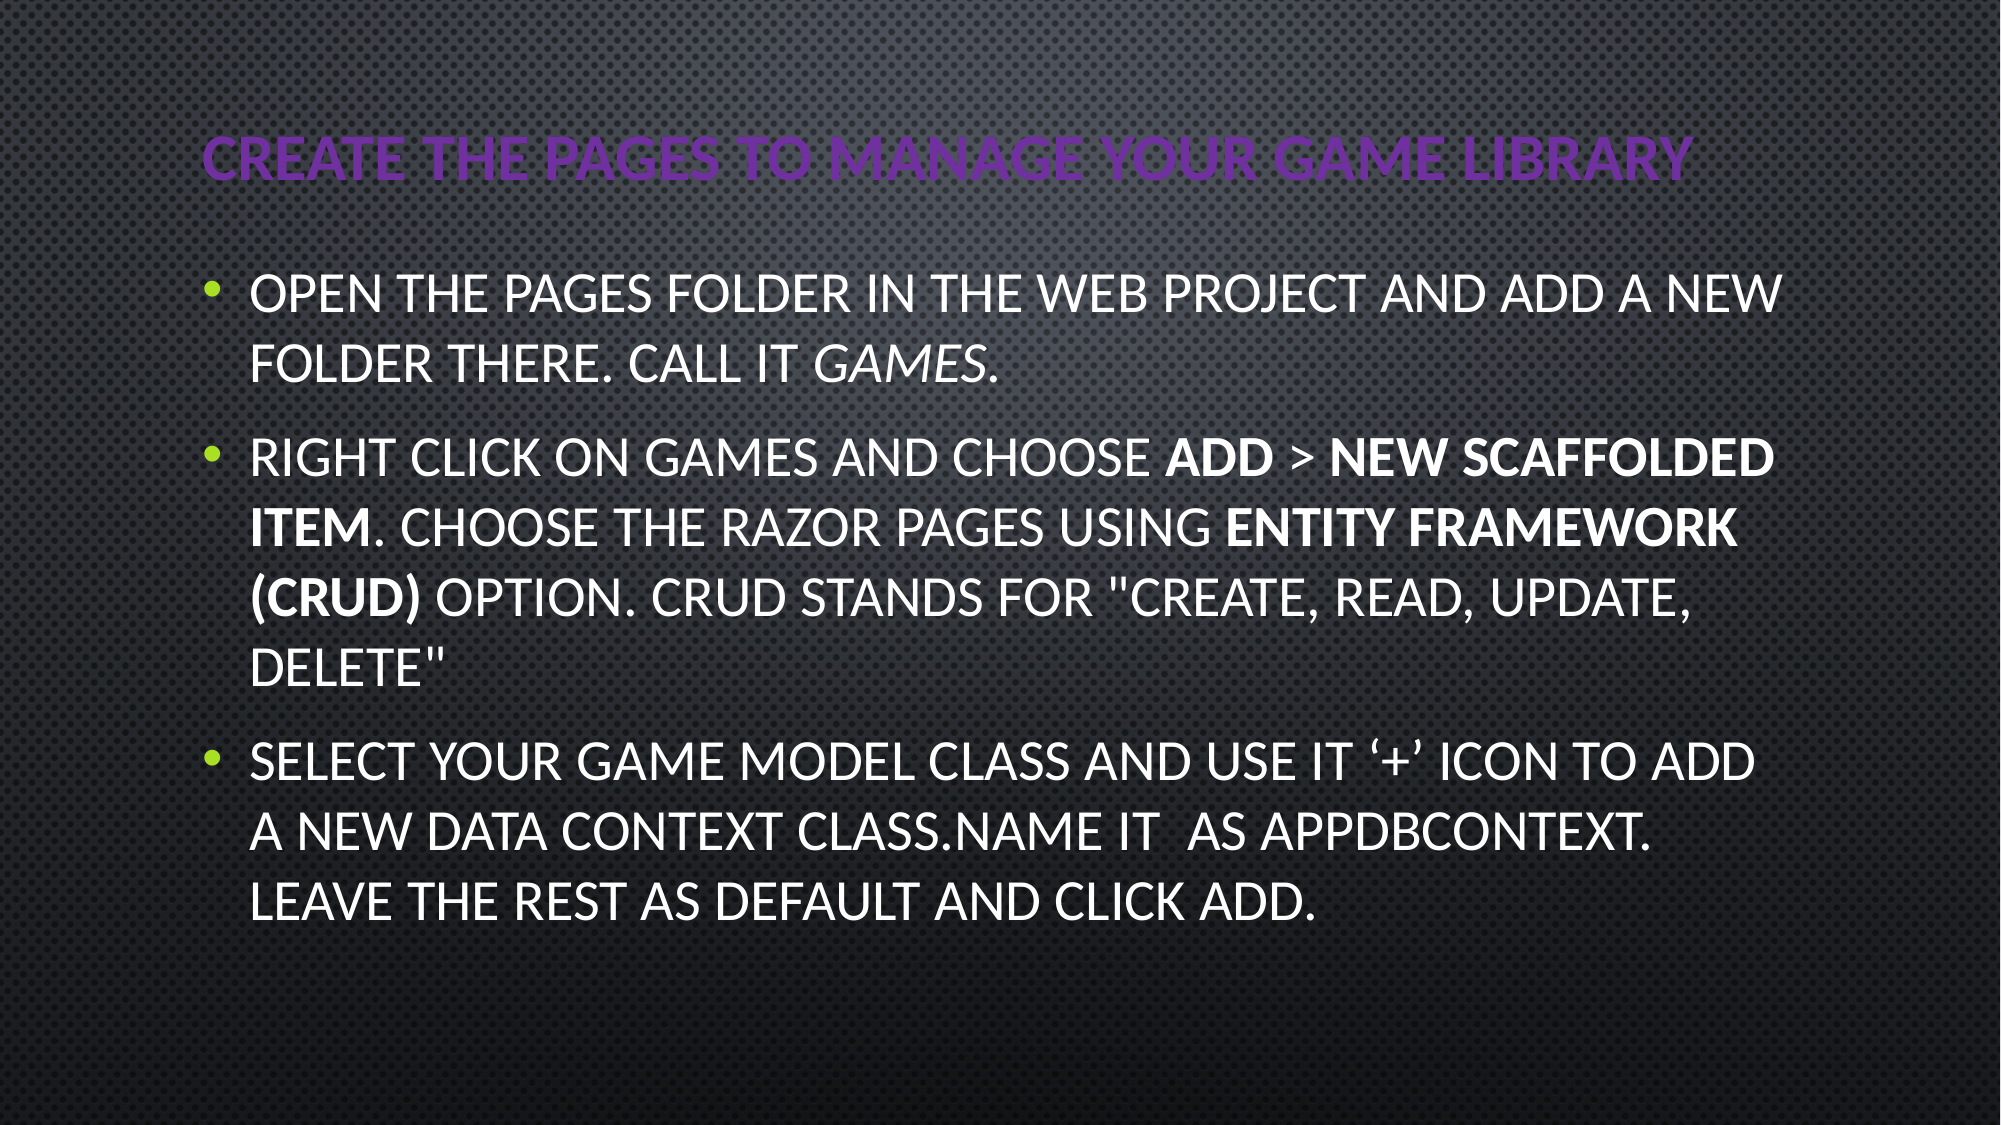

# Create the pages to manage your game library
Open the Pages folder in the web project and add a new folder there. Call it Games.
right click on Games and choose Add > New Scaffolded Item. Choose the Razor Pages using Entity Framework (CRUD) option. CRUD stands for "Create, Read, Update, Delete"
Select your game model class and use it ‘+’ icon to add a new data context class.name it  as AppDbContext. Leave the rest as default and click add.